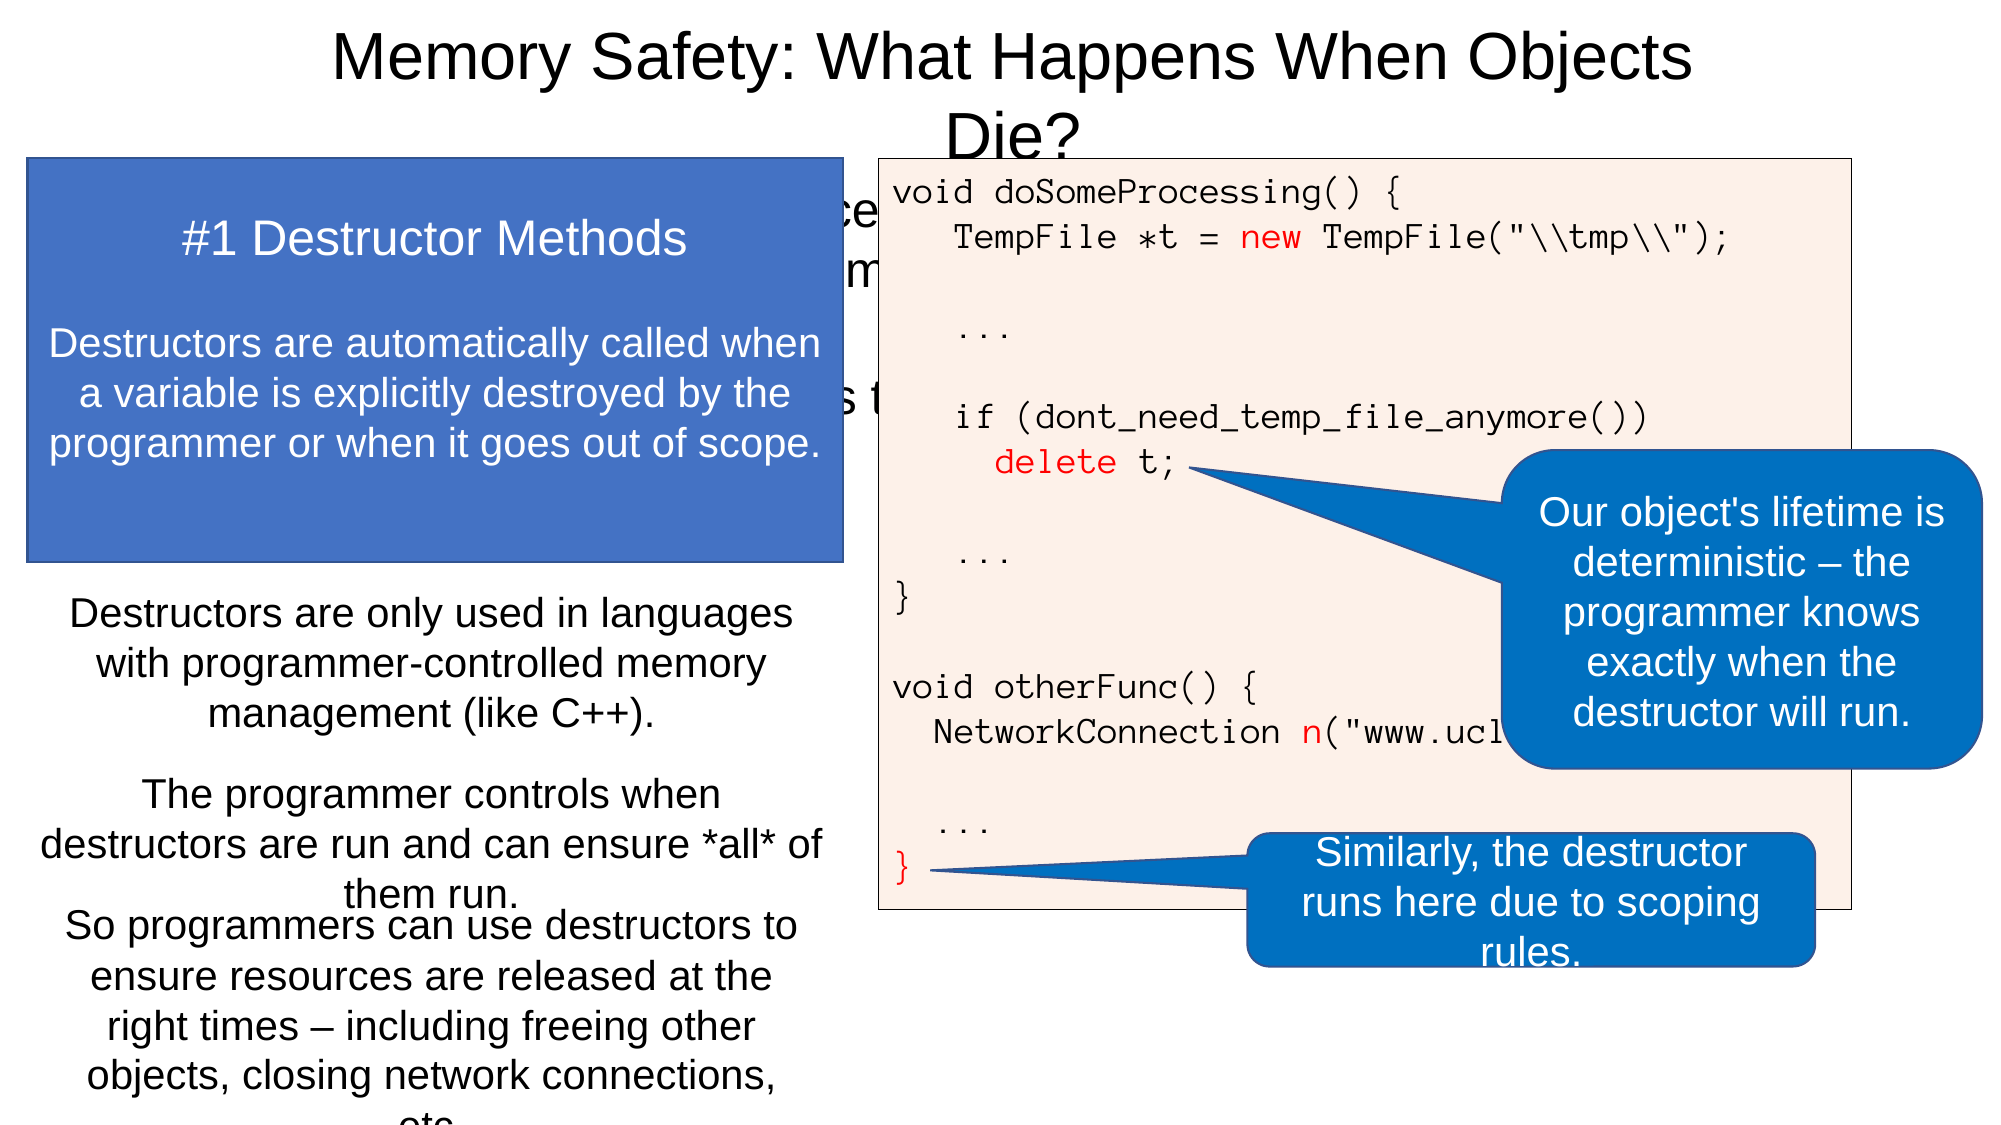

Memory Safety: What Happens When Objects Die?
#1 Destructor Methods

Destructors are automatically called when a variable is explicitly destroyed by the programmer or when it goes out of scope.

void doSomeProcessing() {
   TempFile *t = new TempFile("\\tmp\\");

   ...

   if (dont_need_temp_file_anymore())
     delete t;

   ...
}

void otherFunc() {
  NetworkConnection n("www.ucla.edu");

  ...
}

Many objects hold resources which need to be released when their lifetime ends, e.g.: allocated memory, opened files, network connections
There are three ways this is handled in modern languages.
Our object's lifetime is deterministic – the programmer knows exactly when the destructor will run.
Destructors are only used in languages with programmer-controlled memory management (like C++).
The programmer controls when destructors are run and can ensure *all* of them run.
Similarly, the destructor runs here due to scoping rules.
So programmers can use destructors to ensure resources are released at the right times – including freeing other objects, closing network connections, etc.